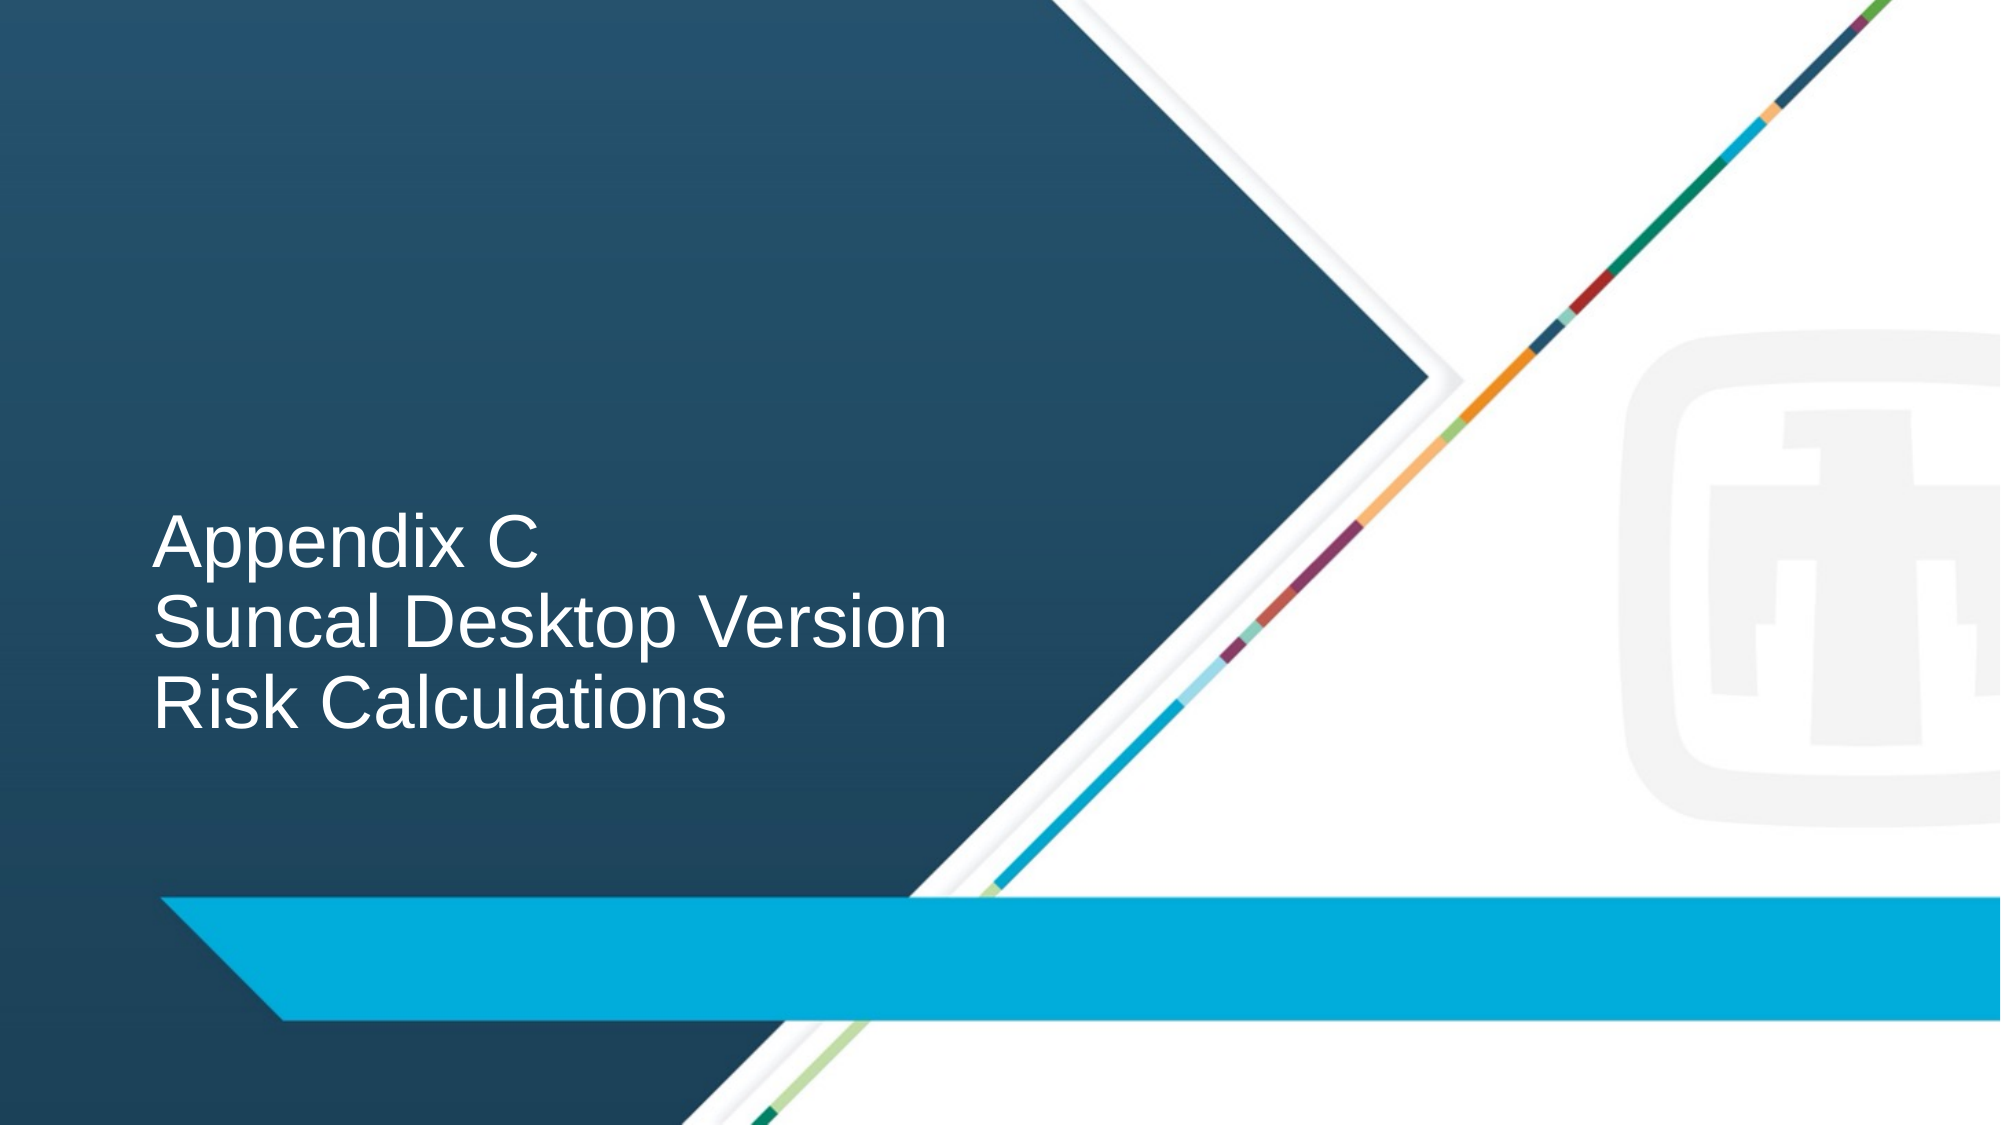

# Appendix C Suncal Desktop Version Risk Calculations